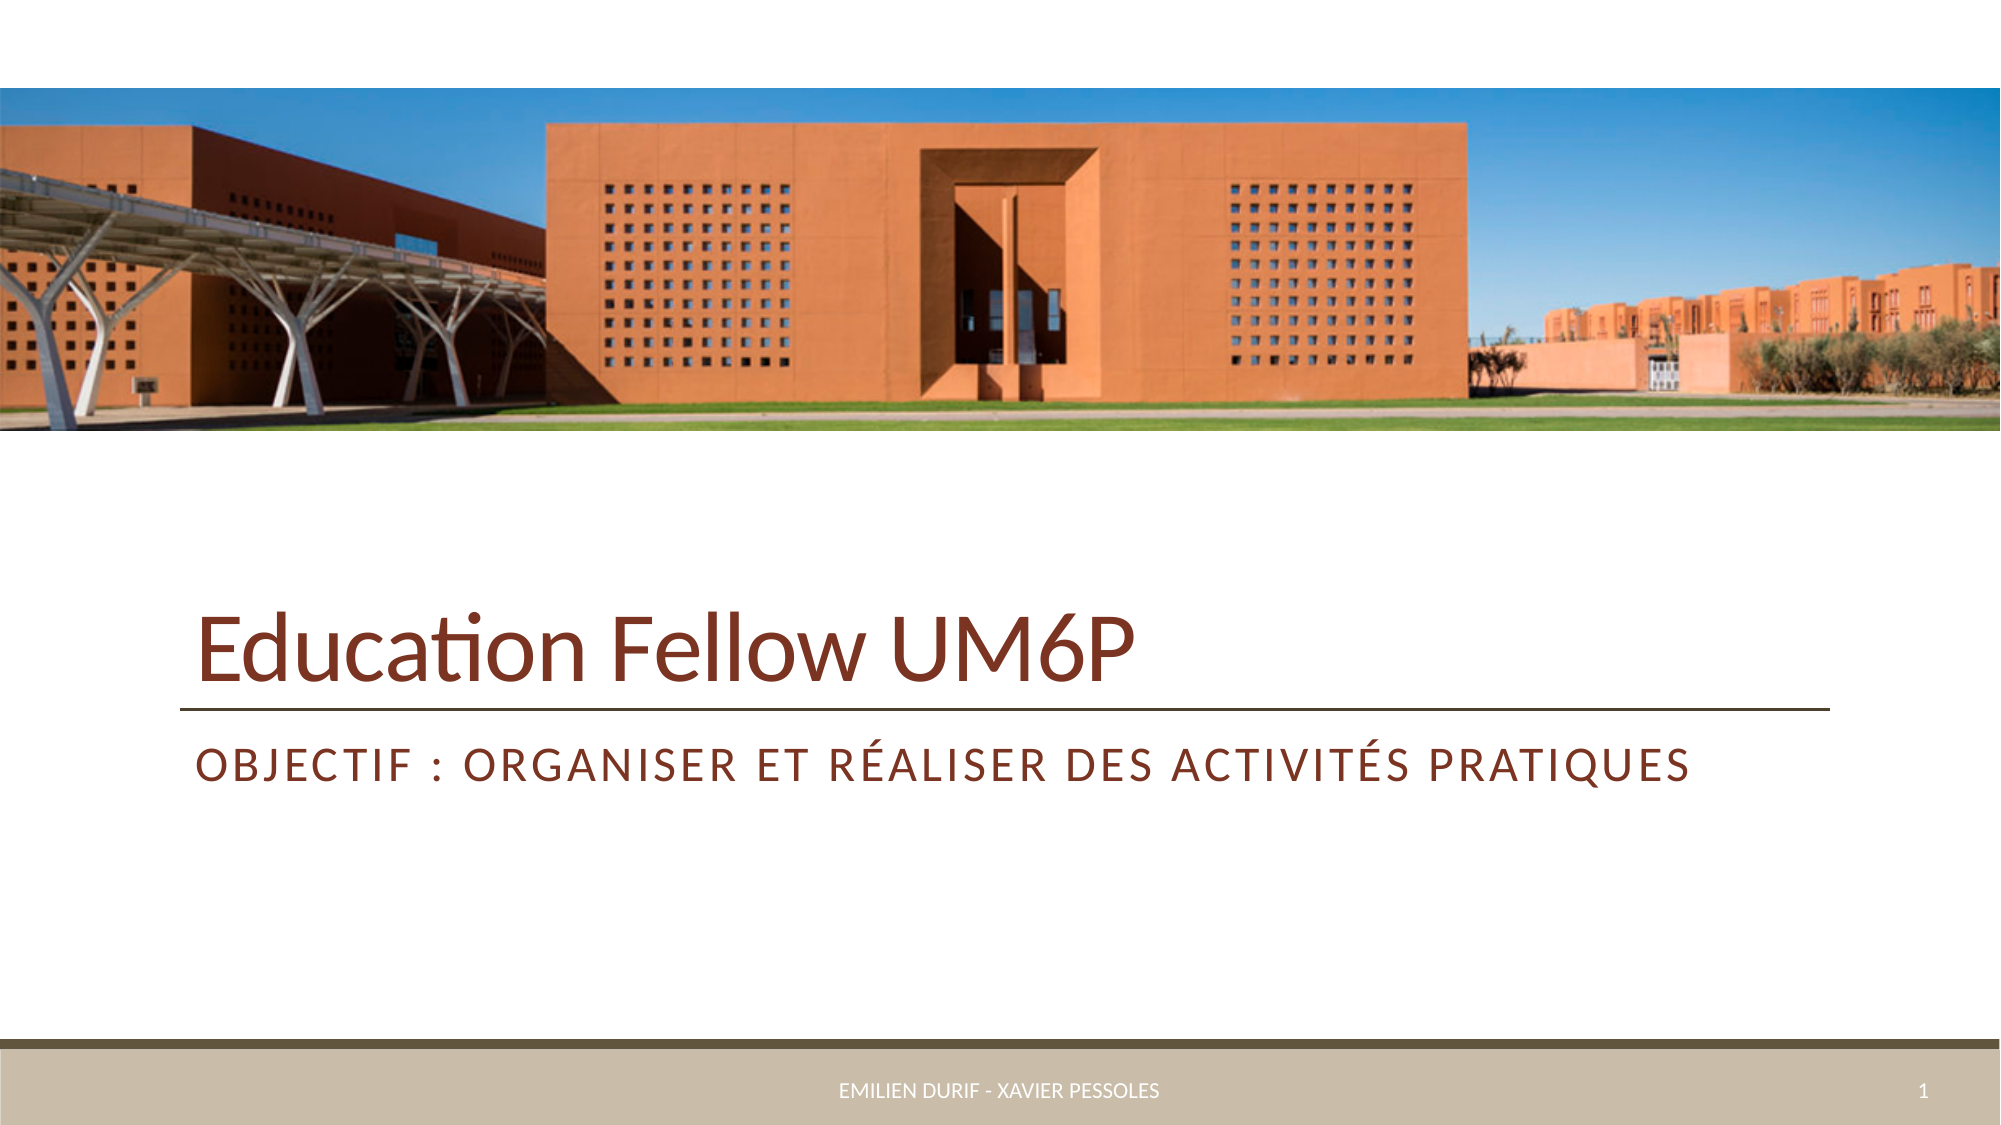

# Education Fellow UM6P
Objectif : Organiser et réaliser des activités pratiques
Emilien Durif - Xavier Pessoles
1